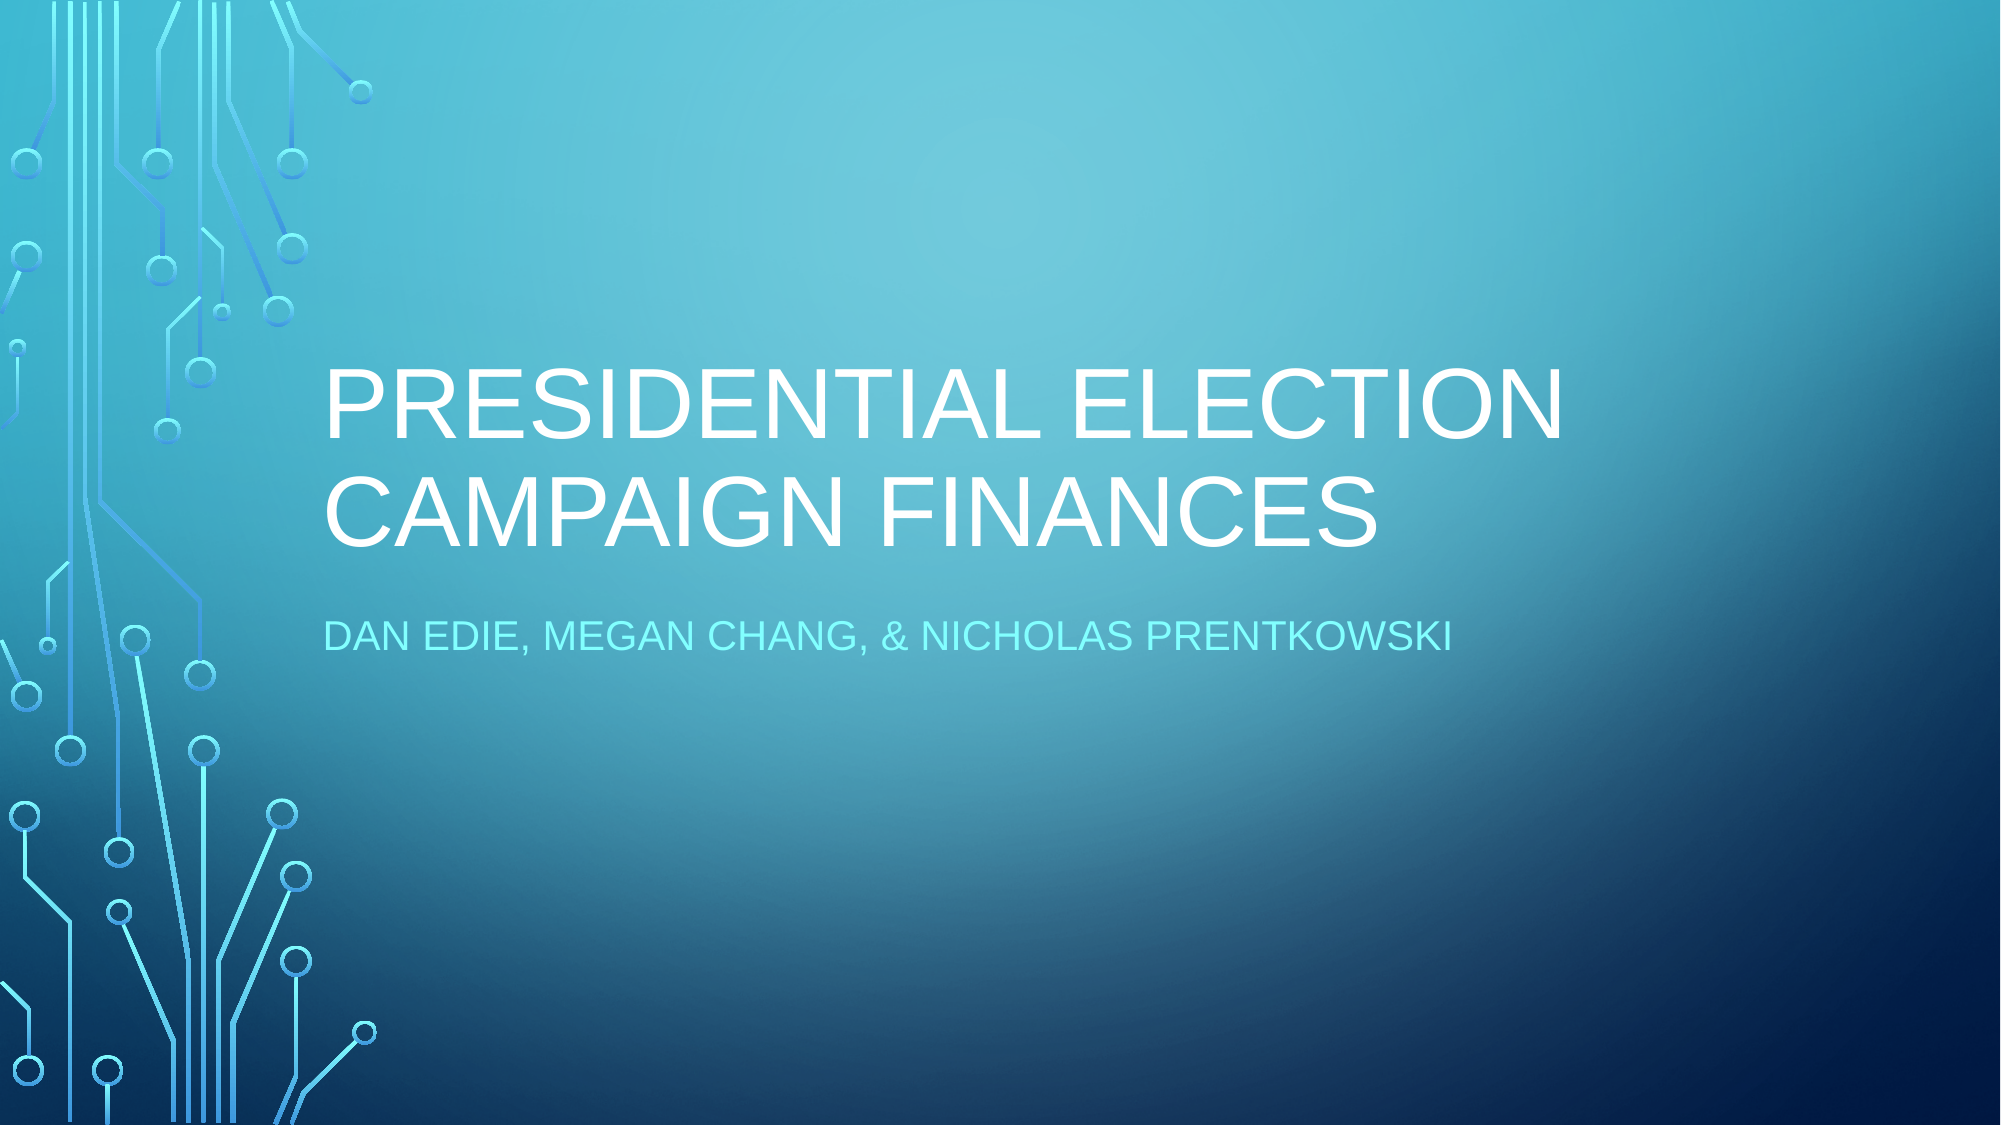

# Presidential election campaign finances
Dan Edie, Megan Chang, & Nicholas Prentkowski